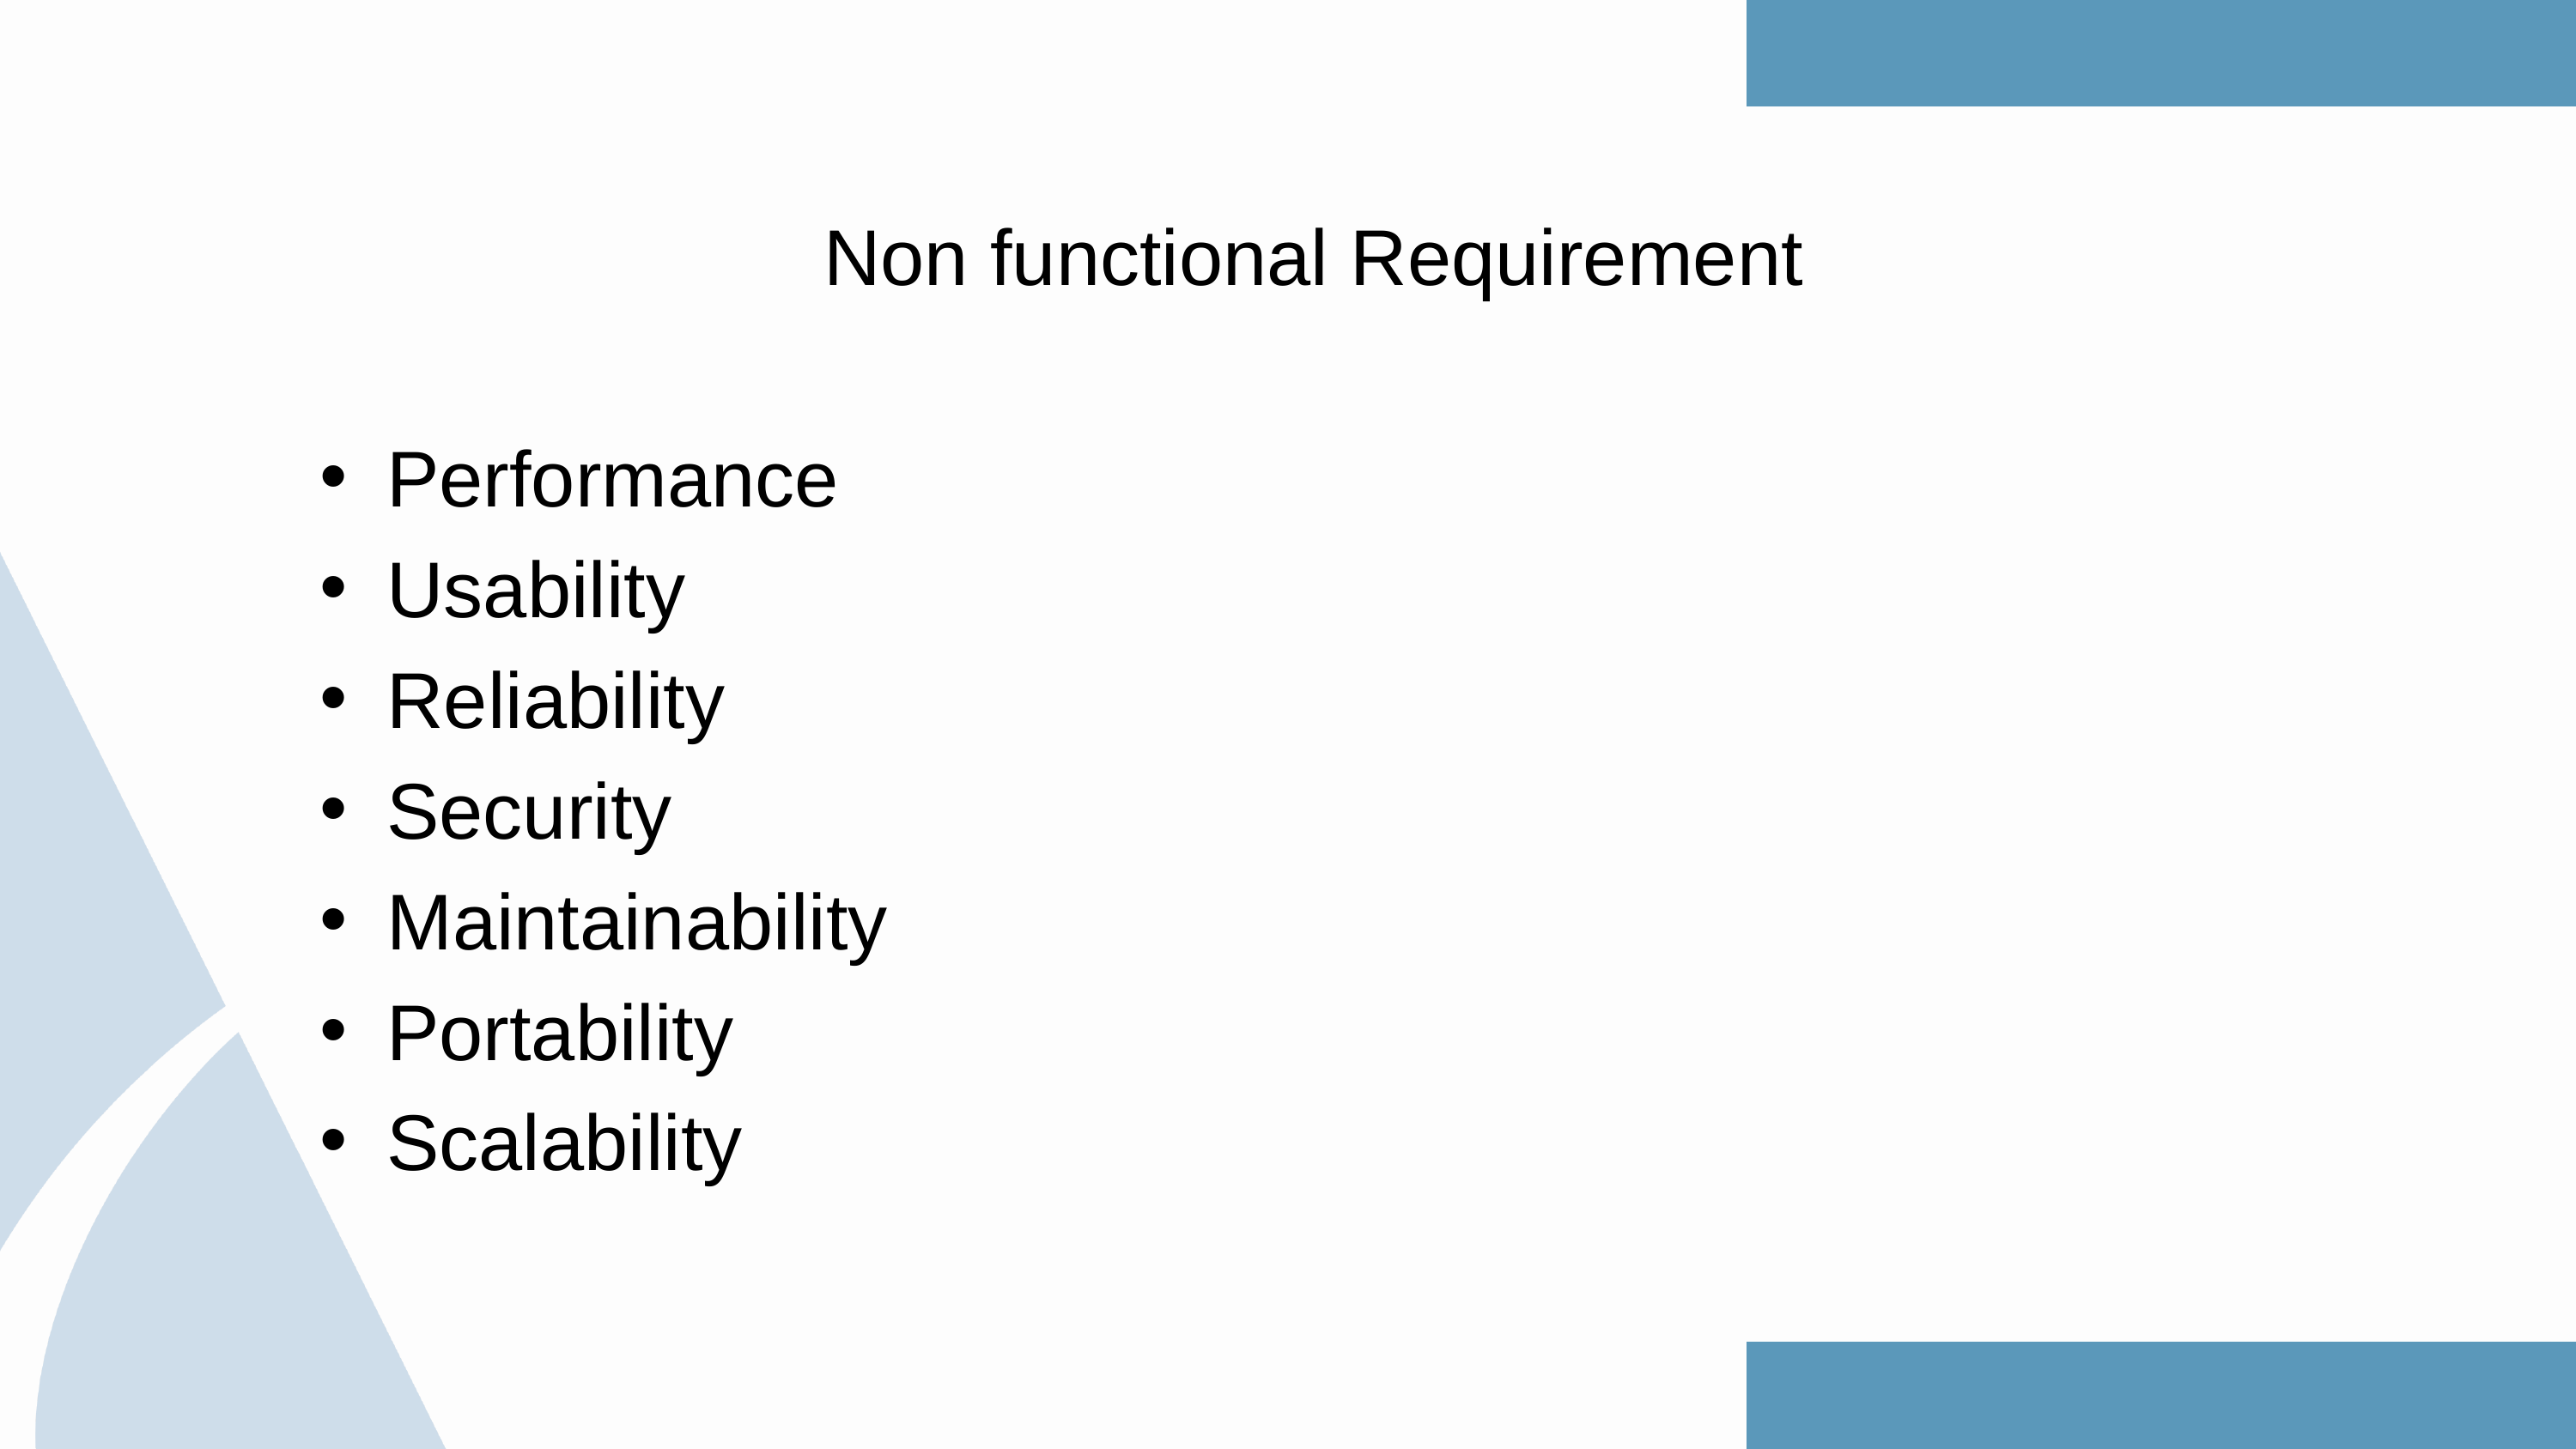

Non functional Requirement

Performance
Usability
Reliability
Security
Maintainability
Portability
Scalability